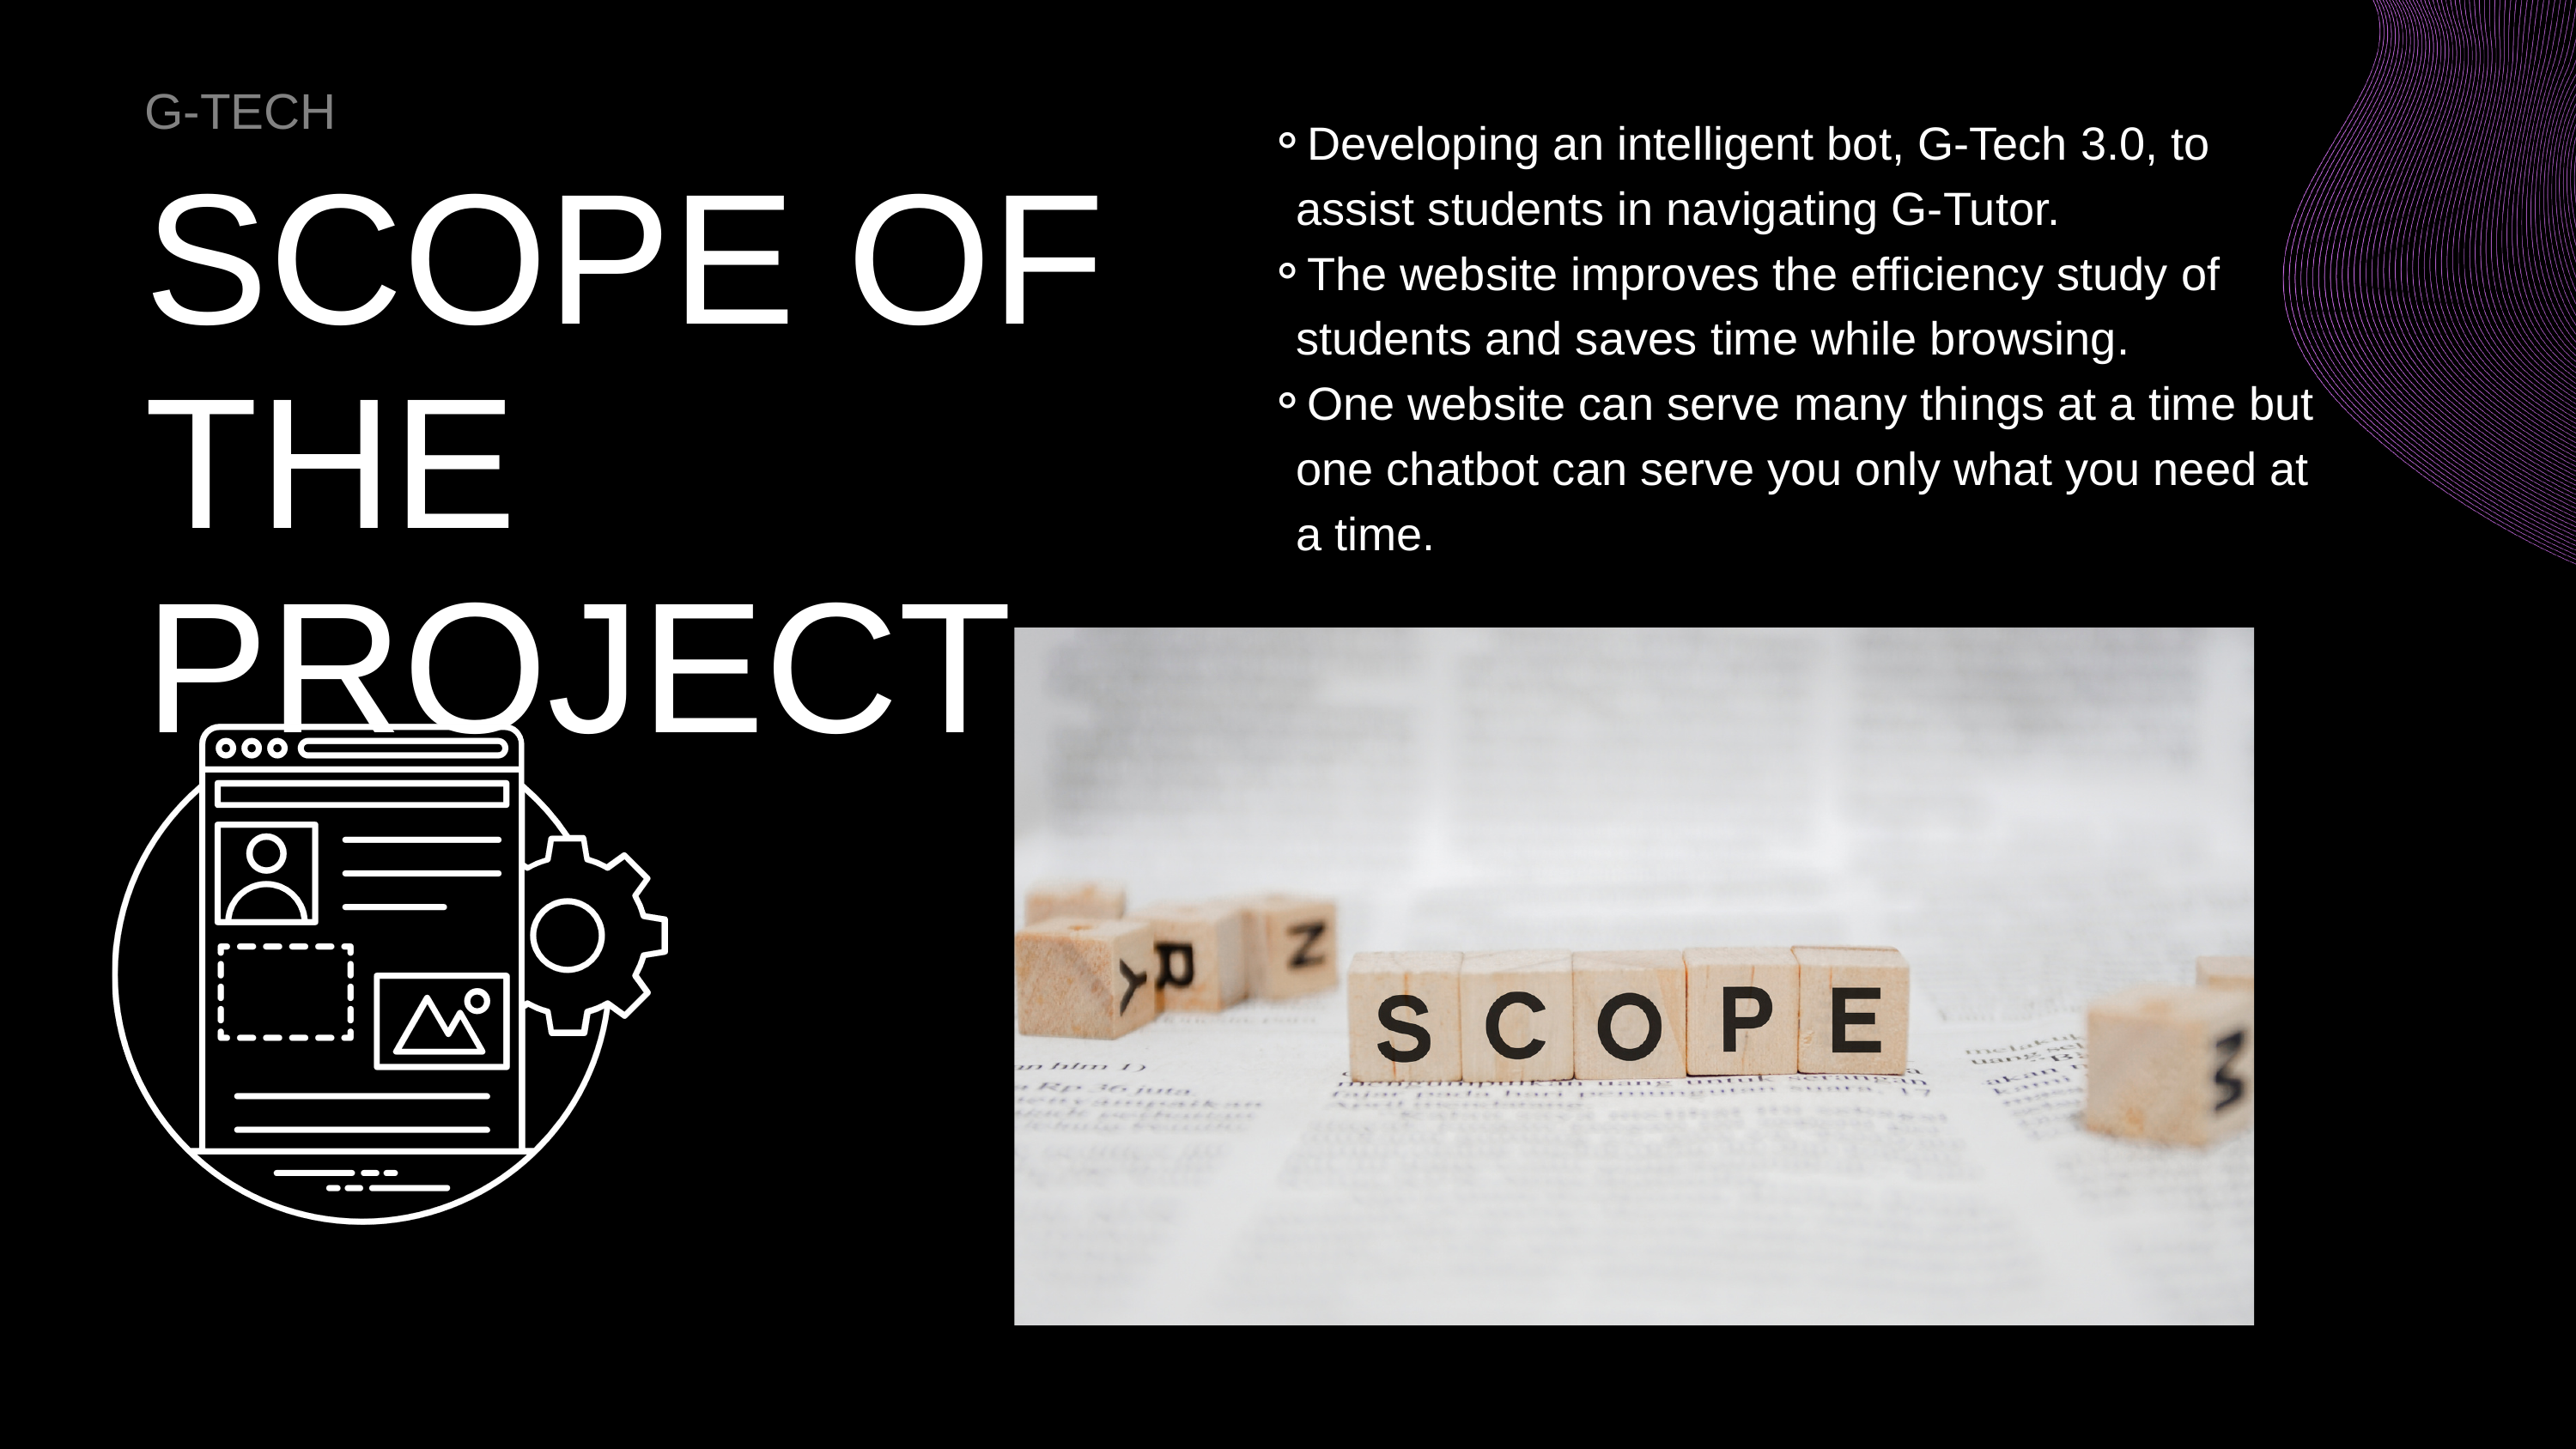

G-TECH
Developing an intelligent bot, G-Tech 3.0, to assist students in navigating G-Tutor.
The website improves the efficiency study of students and saves time while browsing.
One website can serve many things at a time but one chatbot can serve you only what you need at a time.
SCOPE OF THE PROJECT